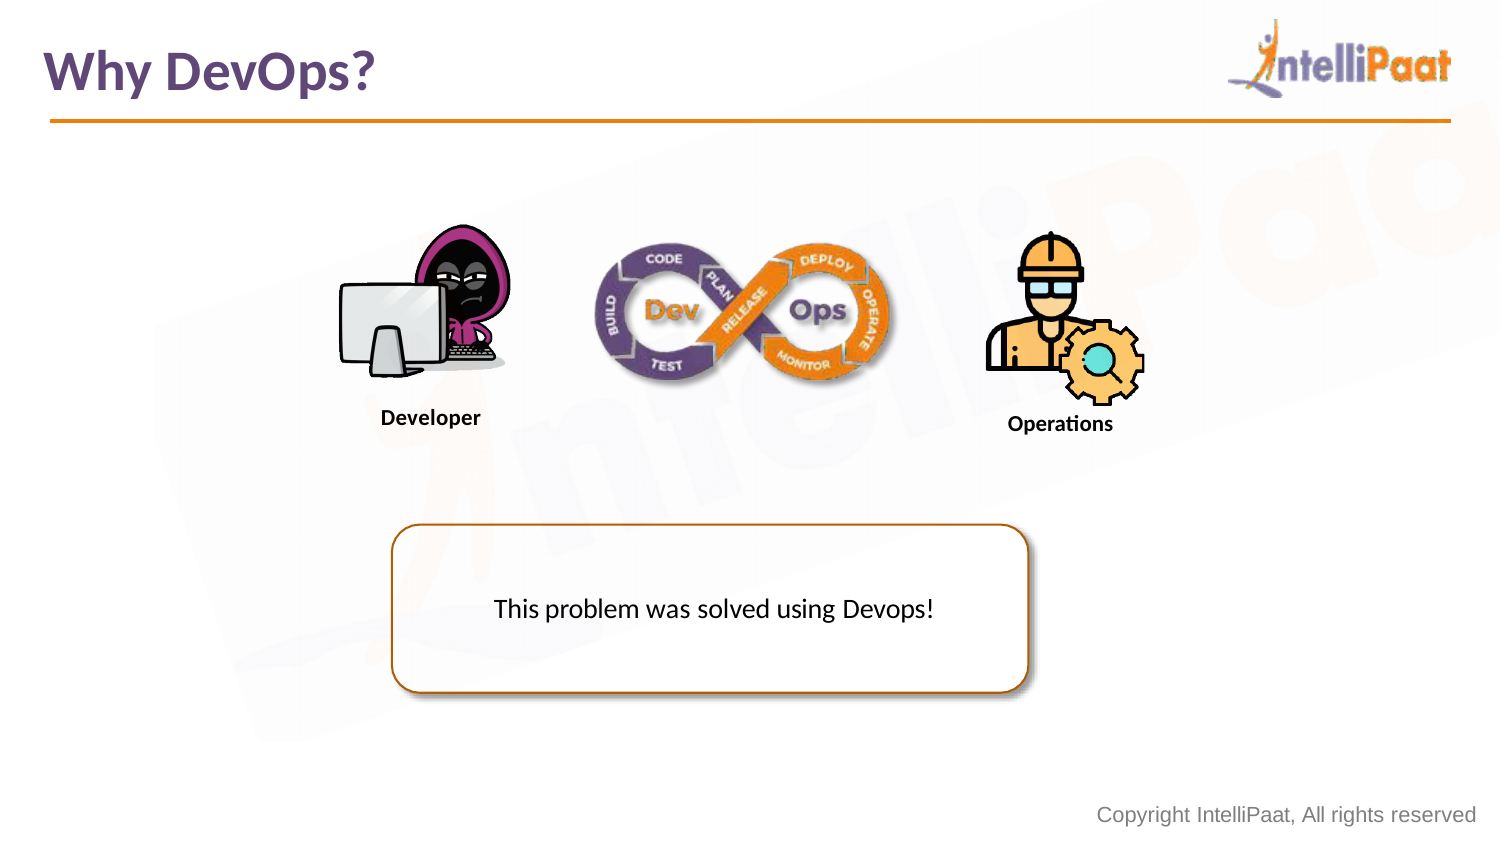

# Why DevOps?

Developer
Operations

This problem was solved using Devops!
Copyright IntelliPaat, All rights reserved